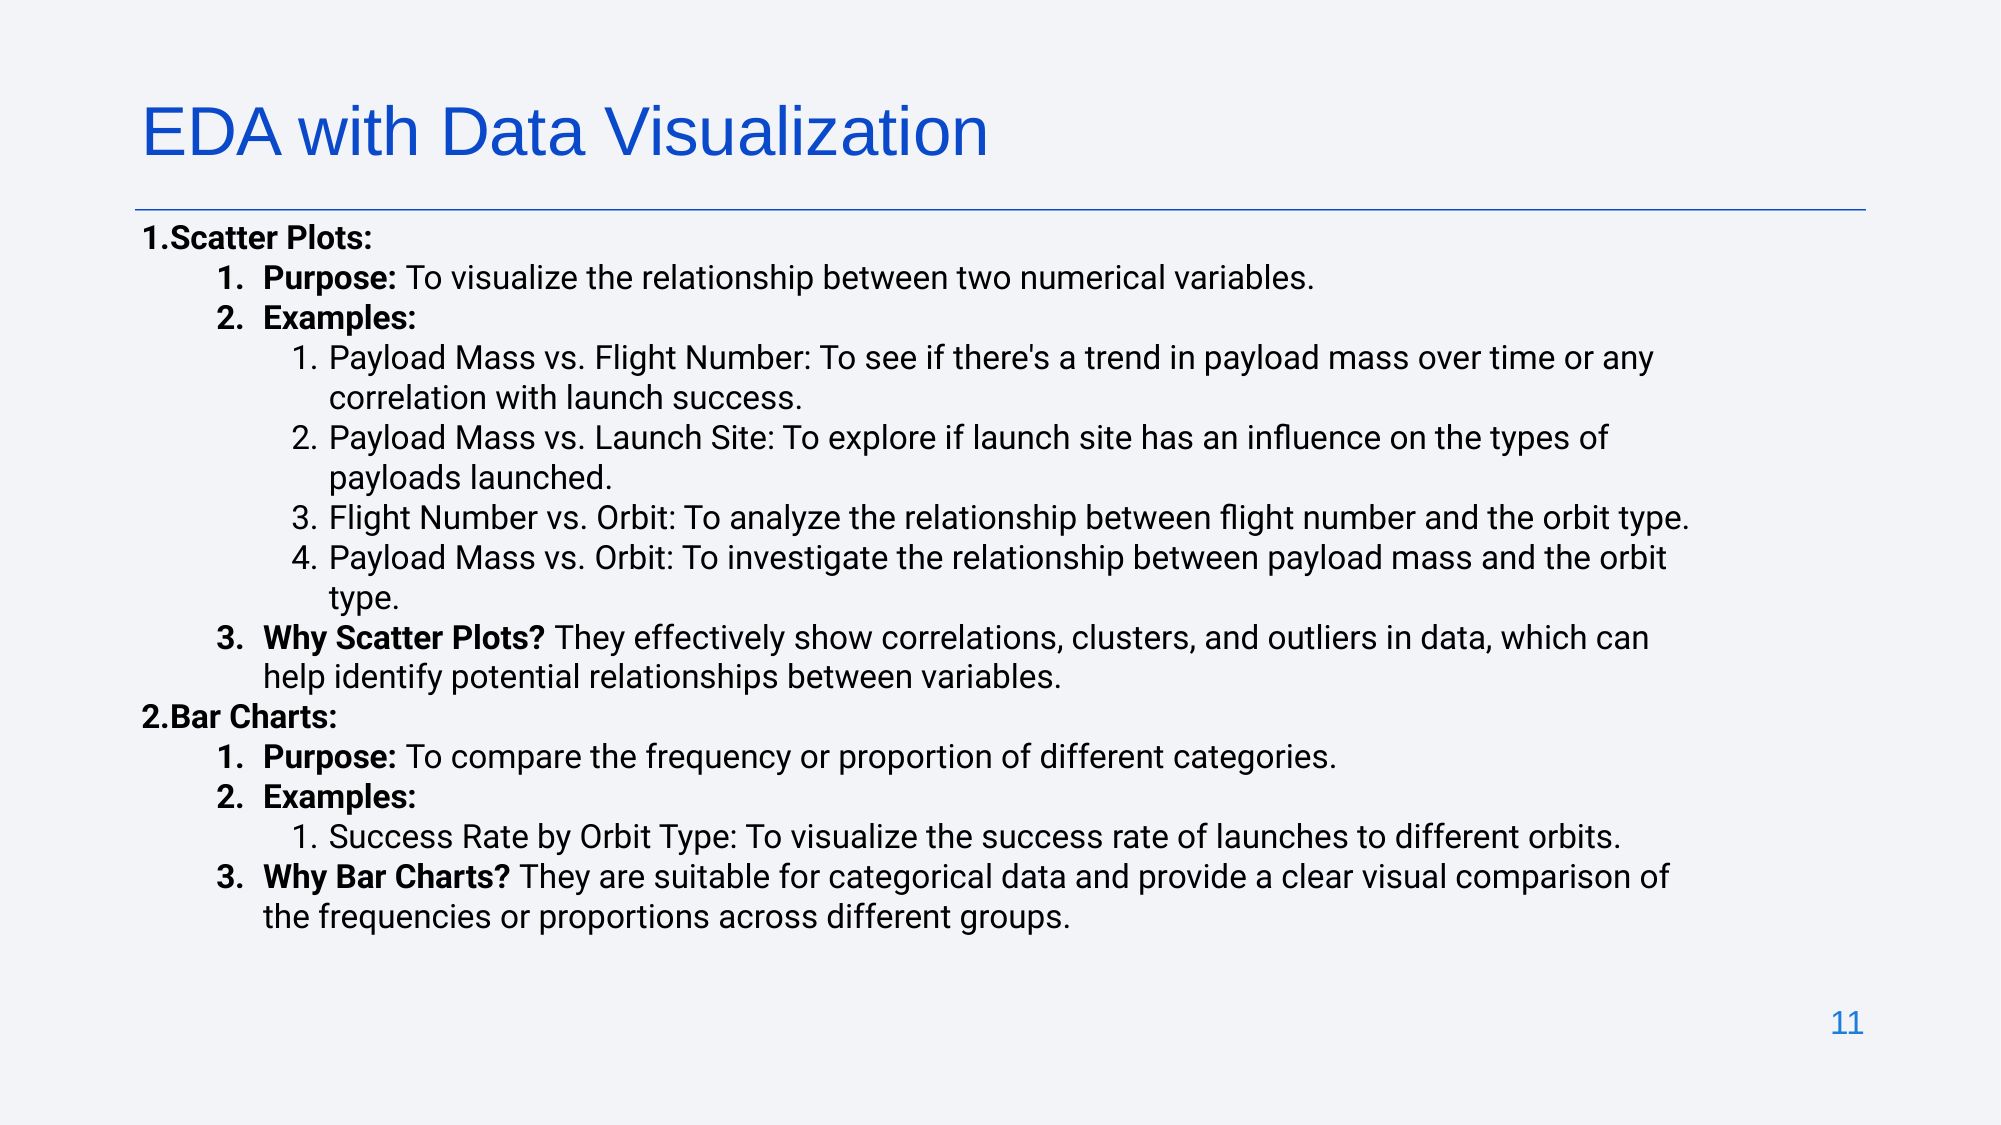

EDA with Data Visualization
Scatter Plots:
Purpose: To visualize the relationship between two numerical variables.
Examples:
Payload Mass vs. Flight Number: To see if there's a trend in payload mass over time or any correlation with launch success.
Payload Mass vs. Launch Site: To explore if launch site has an influence on the types of payloads launched.
Flight Number vs. Orbit: To analyze the relationship between flight number and the orbit type.
Payload Mass vs. Orbit: To investigate the relationship between payload mass and the orbit type.
Why Scatter Plots? They effectively show correlations, clusters, and outliers in data, which can help identify potential relationships between variables.
Bar Charts:
Purpose: To compare the frequency or proportion of different categories.
Examples:
Success Rate by Orbit Type: To visualize the success rate of launches to different orbits.
Why Bar Charts? They are suitable for categorical data and provide a clear visual comparison of the frequencies or proportions across different groups.

11